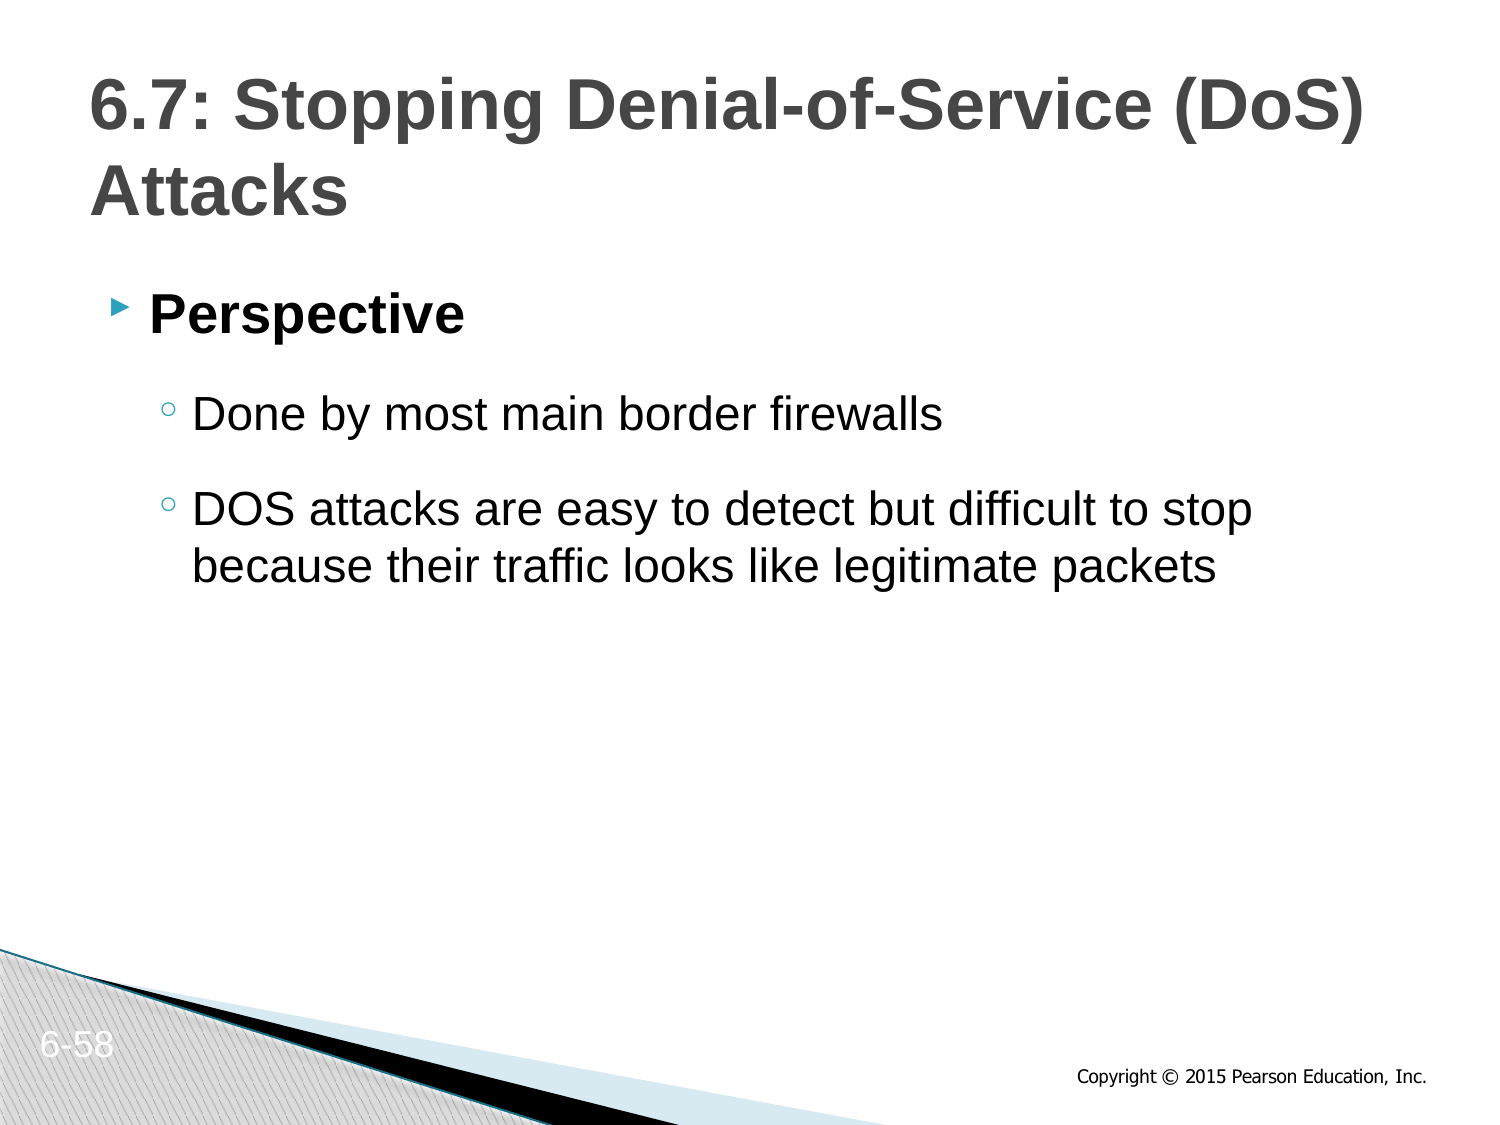

# 6.7: Stopping Denial-of-Service (DoS) Attacks
Perspective
Done by most main border firewalls
DOS attacks are easy to detect but difficult to stop because their traffic looks like legitimate packets
6-58